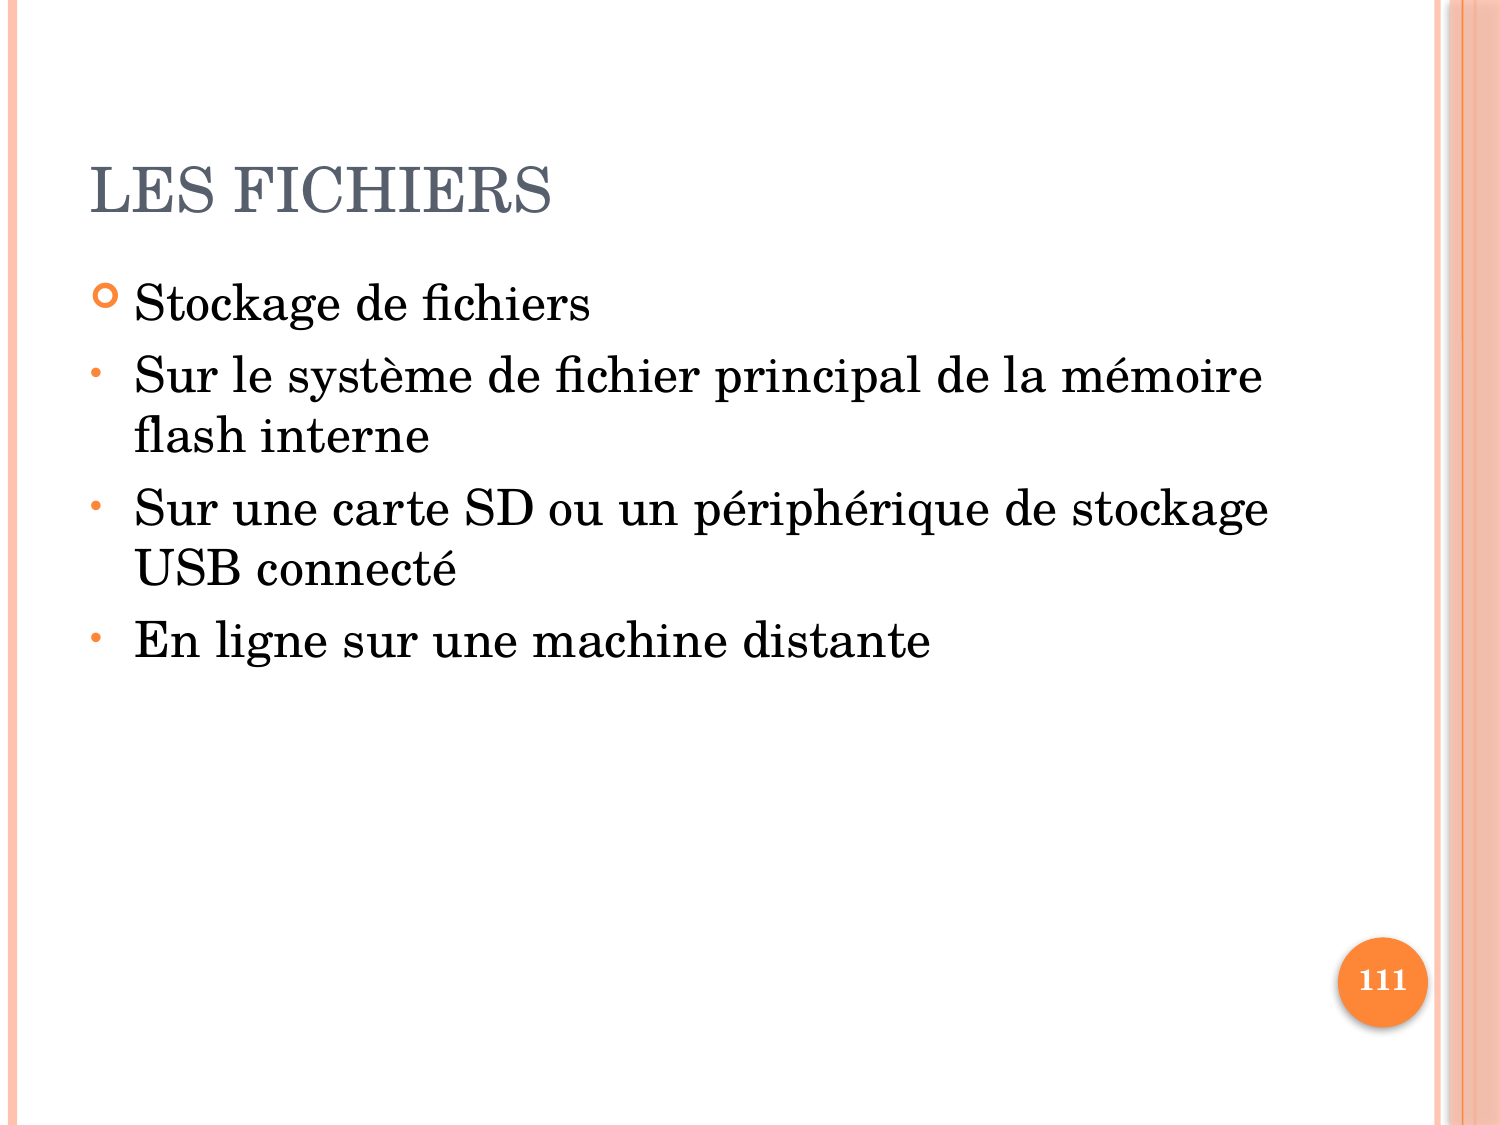

# Les fichiers
Stockage de fichiers
Sur le système de fichier principal de la mémoire flash interne
Sur une carte SD ou un périphérique de stockage USB connecté
En ligne sur une machine distante
111